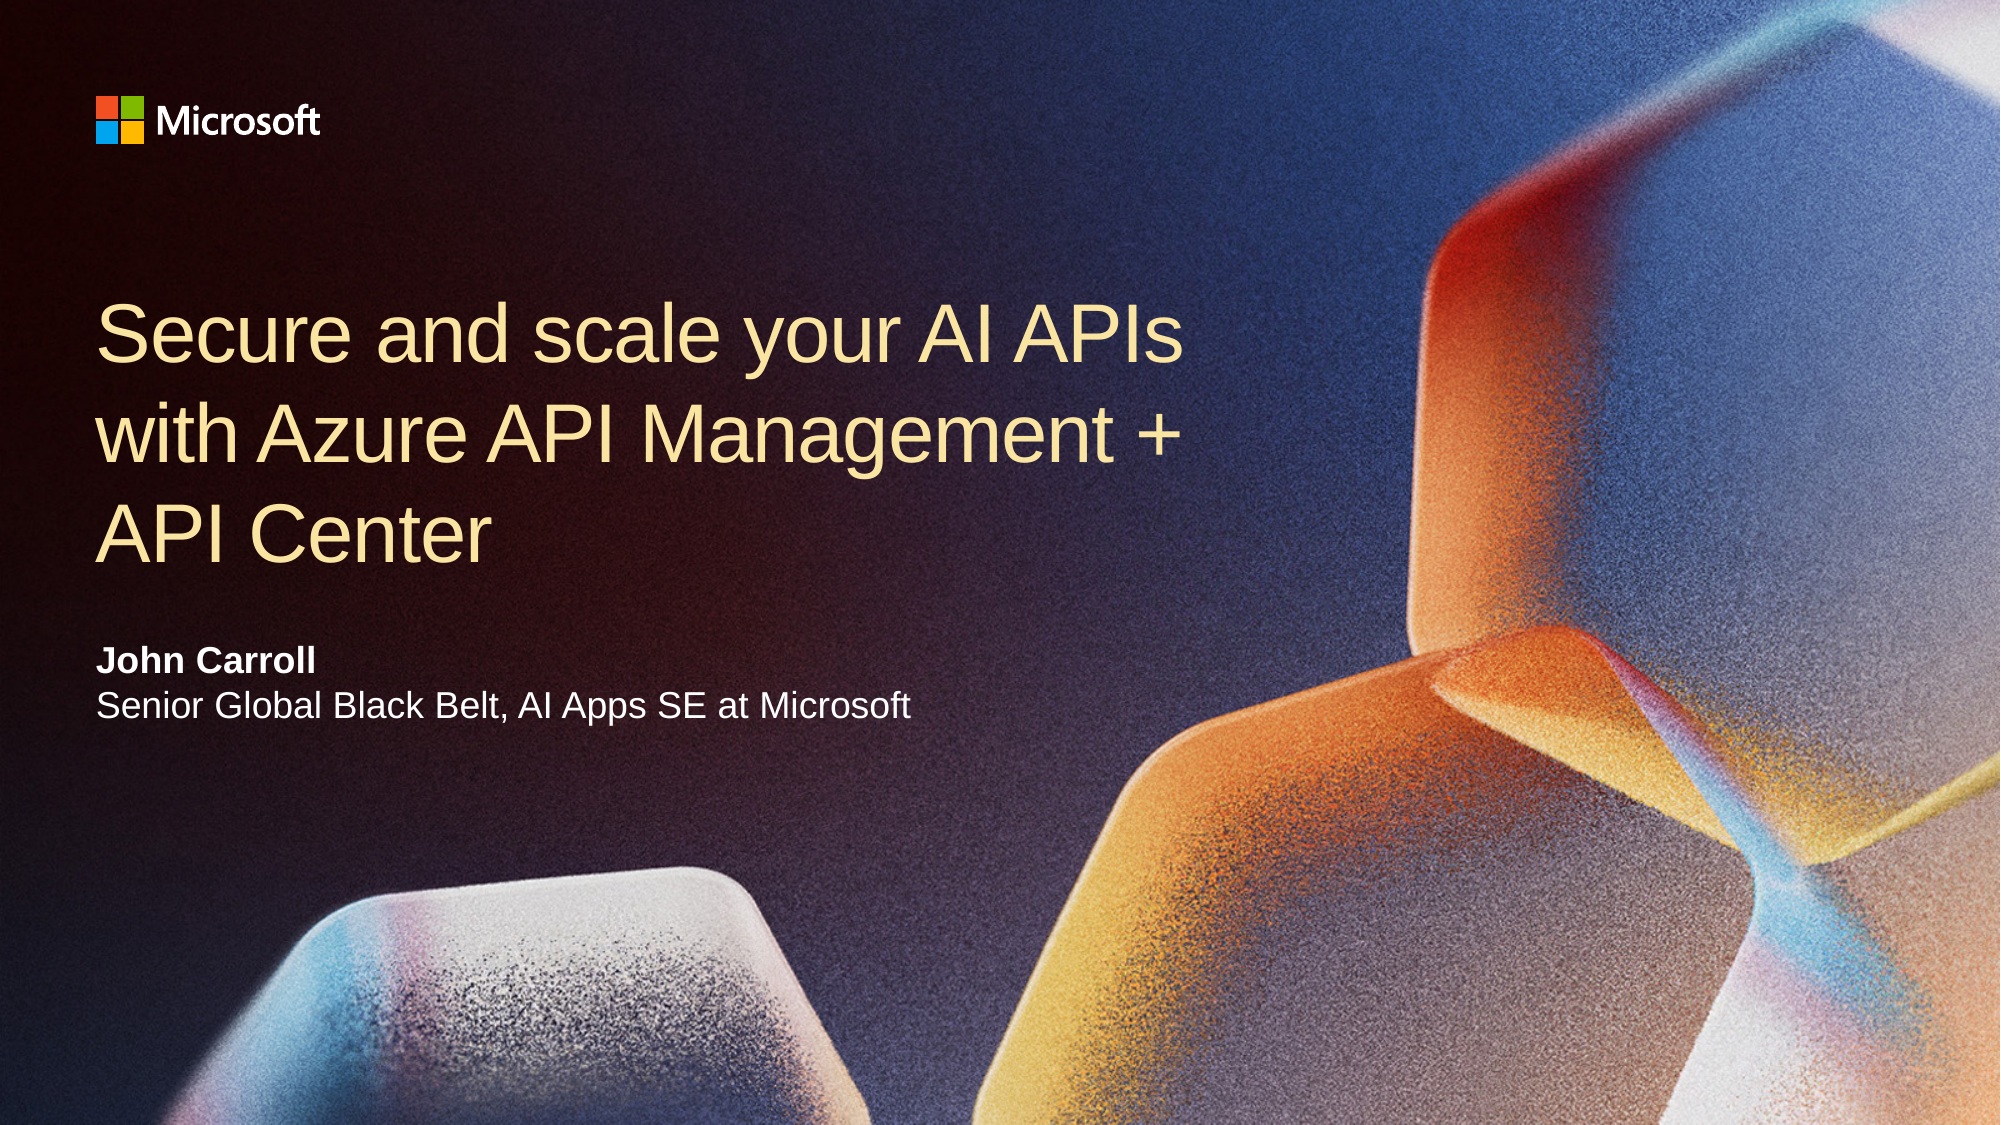

# Secure and scale your AI APIs with Azure API Management + API Center
John Carroll
Senior Global Black Belt, AI Apps SE at Microsoft